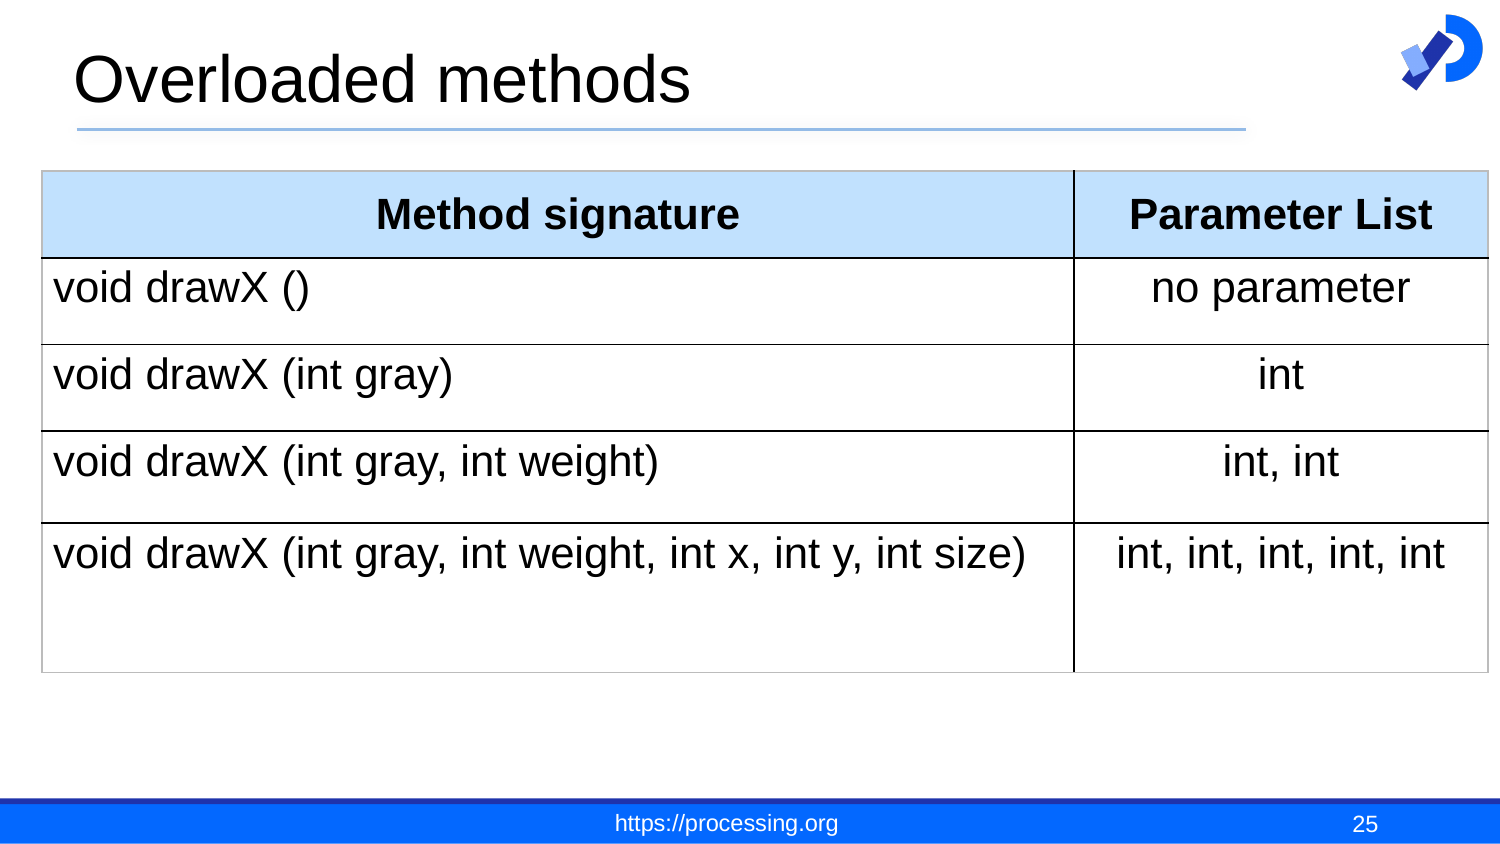

# Overloaded methods

| Method signature | Parameter List |
| --- | --- |
| void drawX () | no parameter |
| void drawX (int gray) | int |
| void drawX (int gray, int weight) | int, int |
| void drawX (int gray, int weight, int x, int y, int size) | int, int, int, int, int |
25
https://processing.org